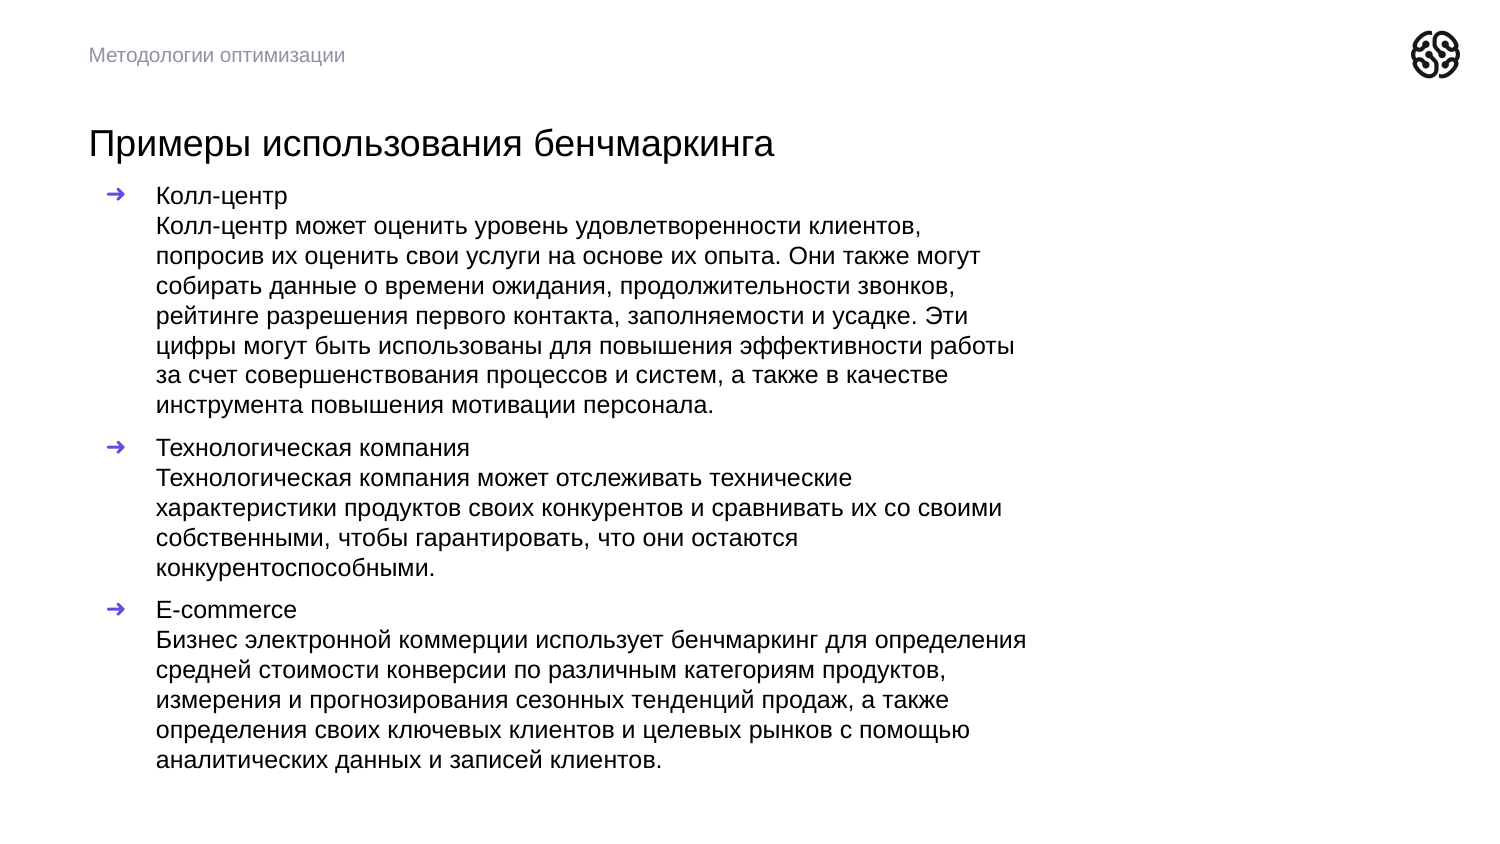

Методологии оптимизации
Примеры использования бенчмаркинга
Колл-центр
Колл-центр может оценить уровень удовлетворенности клиентов, попросив их оценить свои услуги на основе их опыта. Они также могут собирать данные о времени ожидания, продолжительности звонков, рейтинге разрешения первого контакта, заполняемости и усадке. Эти цифры могут быть использованы для повышения эффективности работы за счет совершенствования процессов и систем, а также в качестве инструмента повышения мотивации персонала.
Технологическая компания
Технологическая компания может отслеживать технические характеристики продуктов своих конкурентов и сравнивать их со своими собственными, чтобы гарантировать, что они остаются конкурентоспособными.
E-commerce
Бизнес электронной коммерции использует бенчмаркинг для определения средней стоимости конверсии по различным категориям продуктов, измерения и прогнозирования сезонных тенденций продаж, а также определения своих ключевых клиентов и целевых рынков с помощью аналитических данных и записей клиентов.